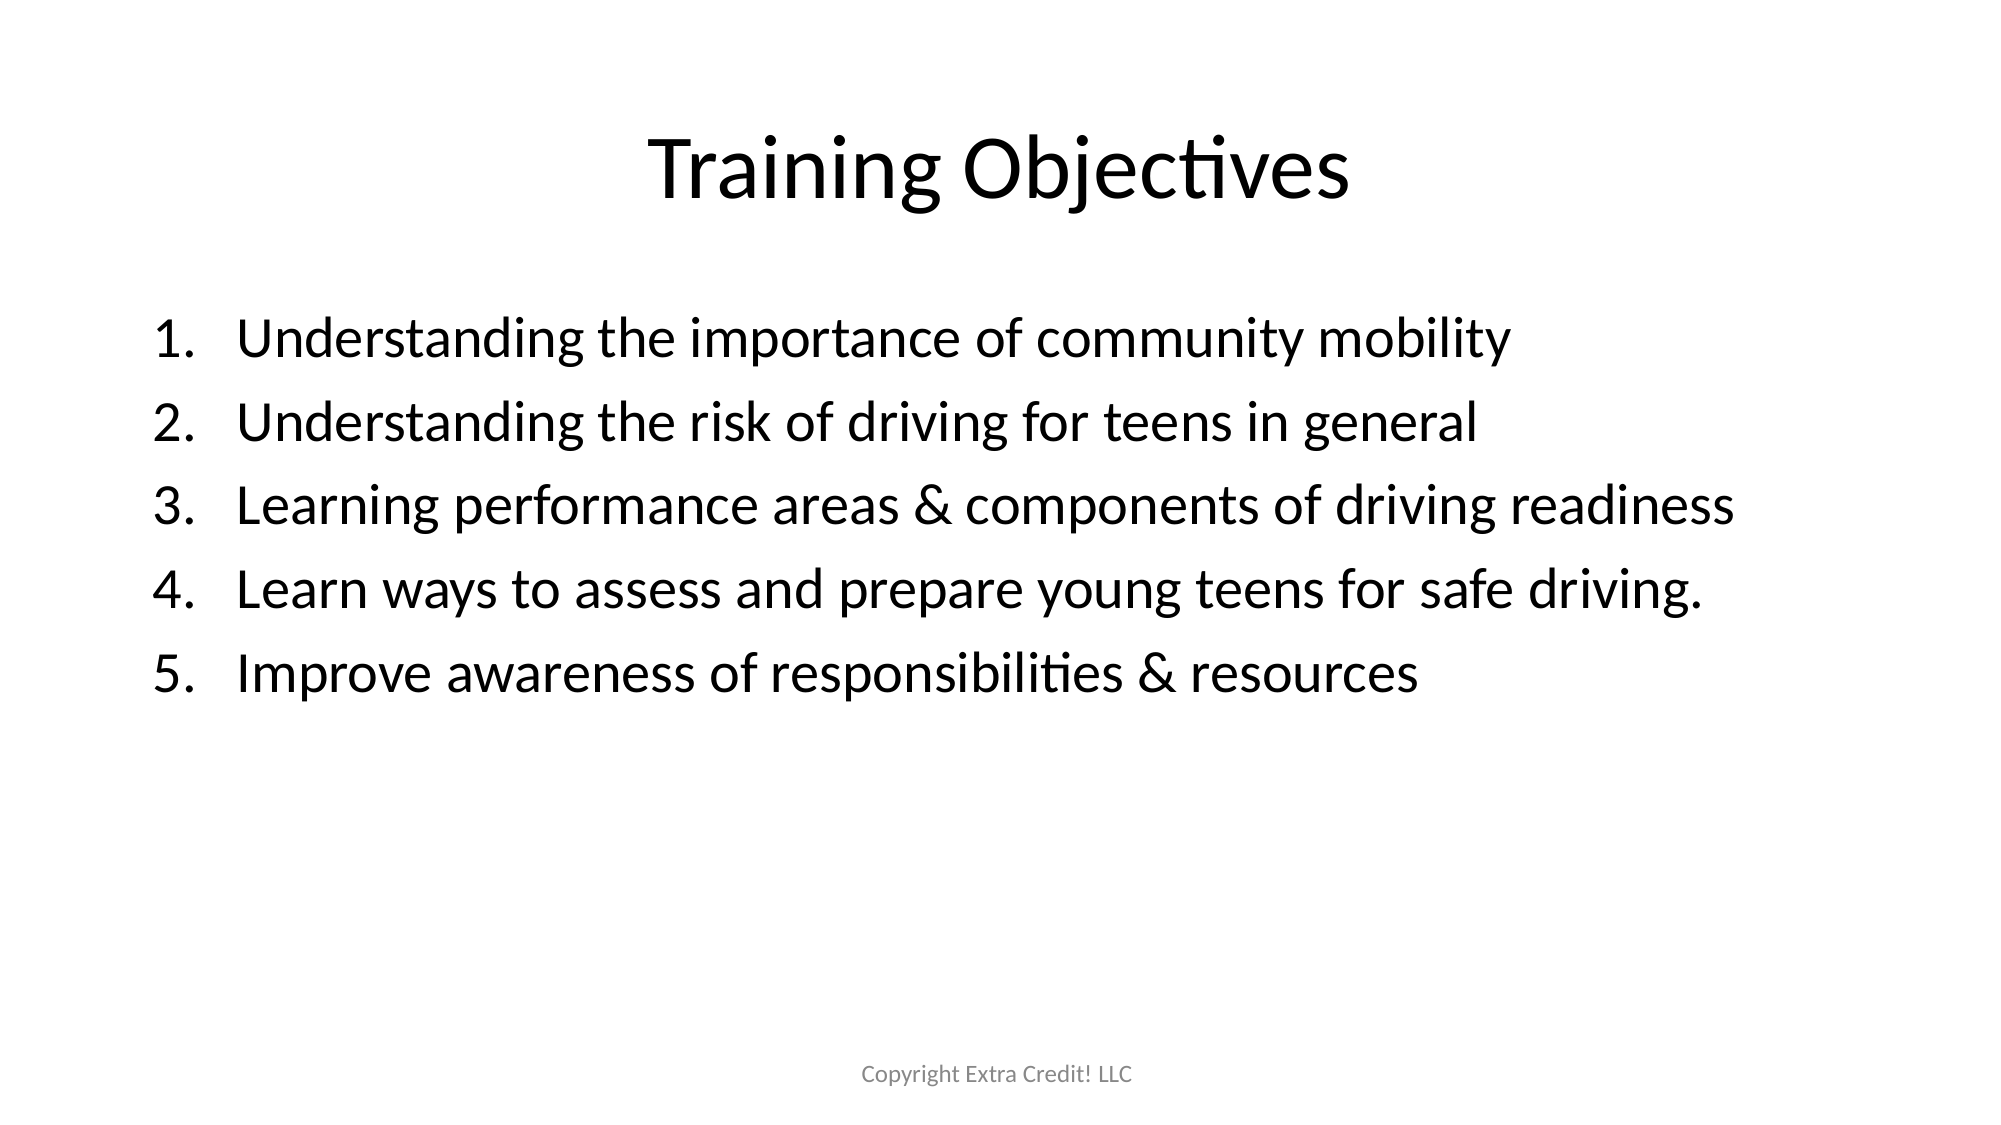

# Training Objectives
Understanding the importance of community mobility
Understanding the risk of driving for teens in general
Learning performance areas & components of driving readiness
Learn ways to assess and prepare young teens for safe driving.
Improve awareness of responsibilities & resources

Copyright Extra Credit! LLC